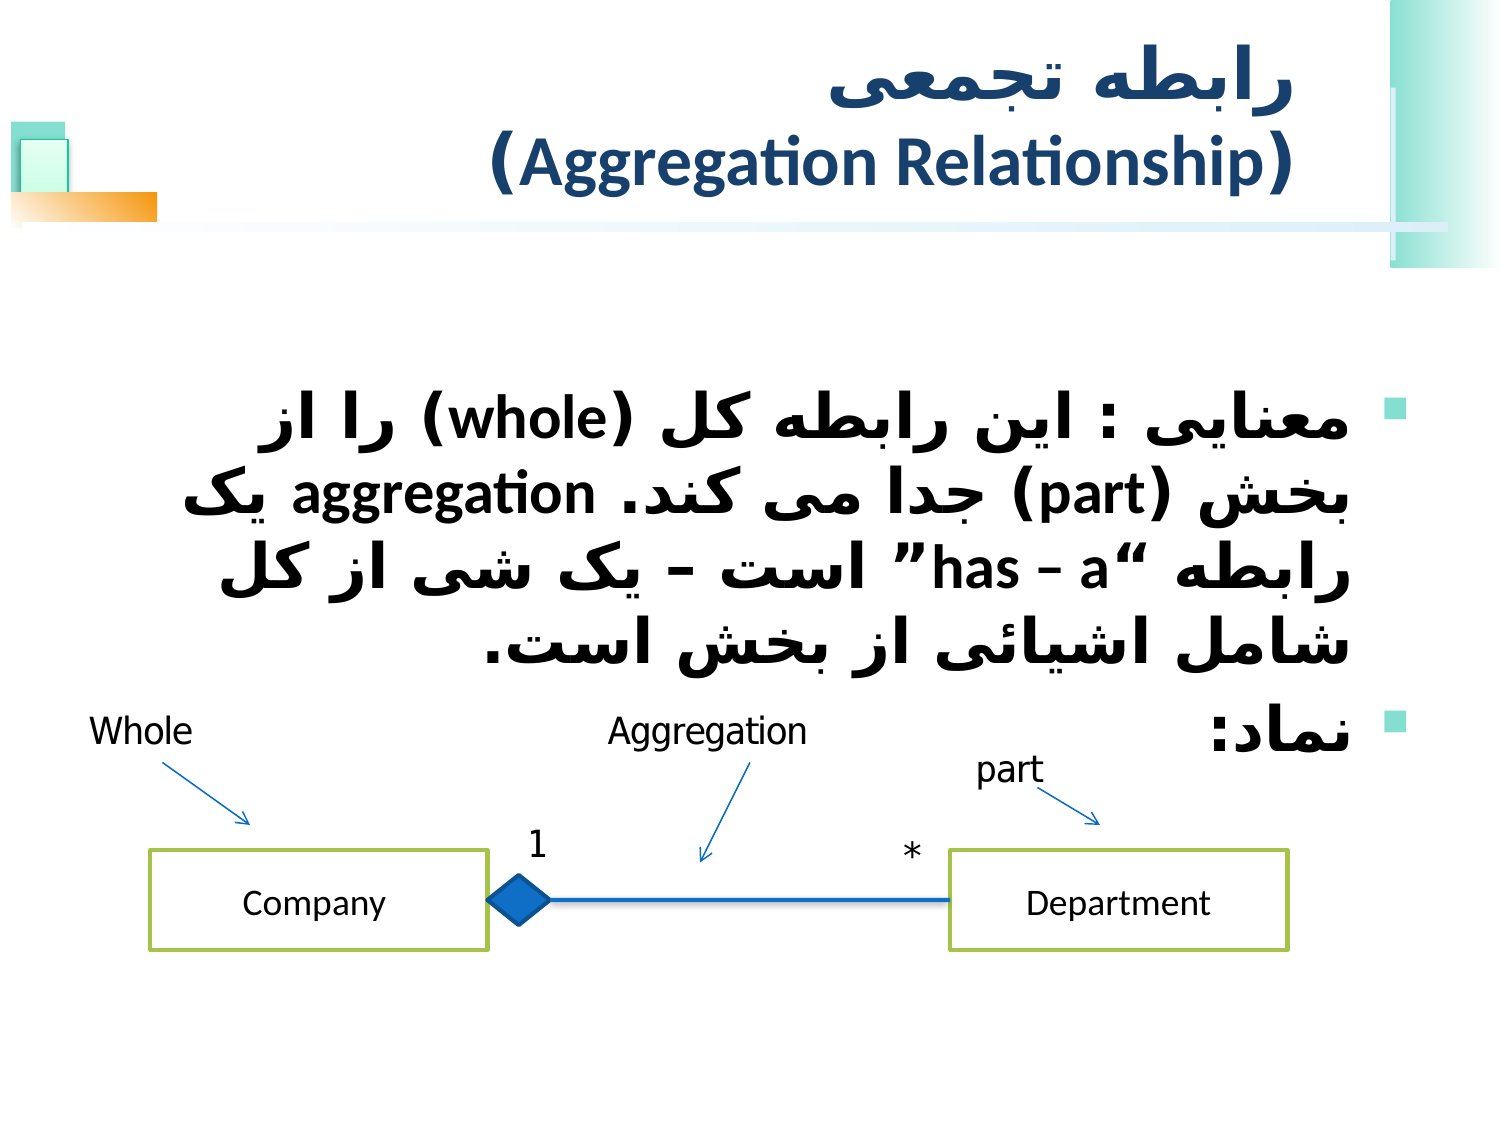

# رابطه تجمعی (Aggregation Relationship)

معنایی : این رابطه کل (whole) را از بخش (part) جدا می کند. aggregation یک رابطه “has – a” است – یک شی از کل شامل اشیائی از بخش است.
نماد:
Whole
Aggregation
part
1
*
Company
Department